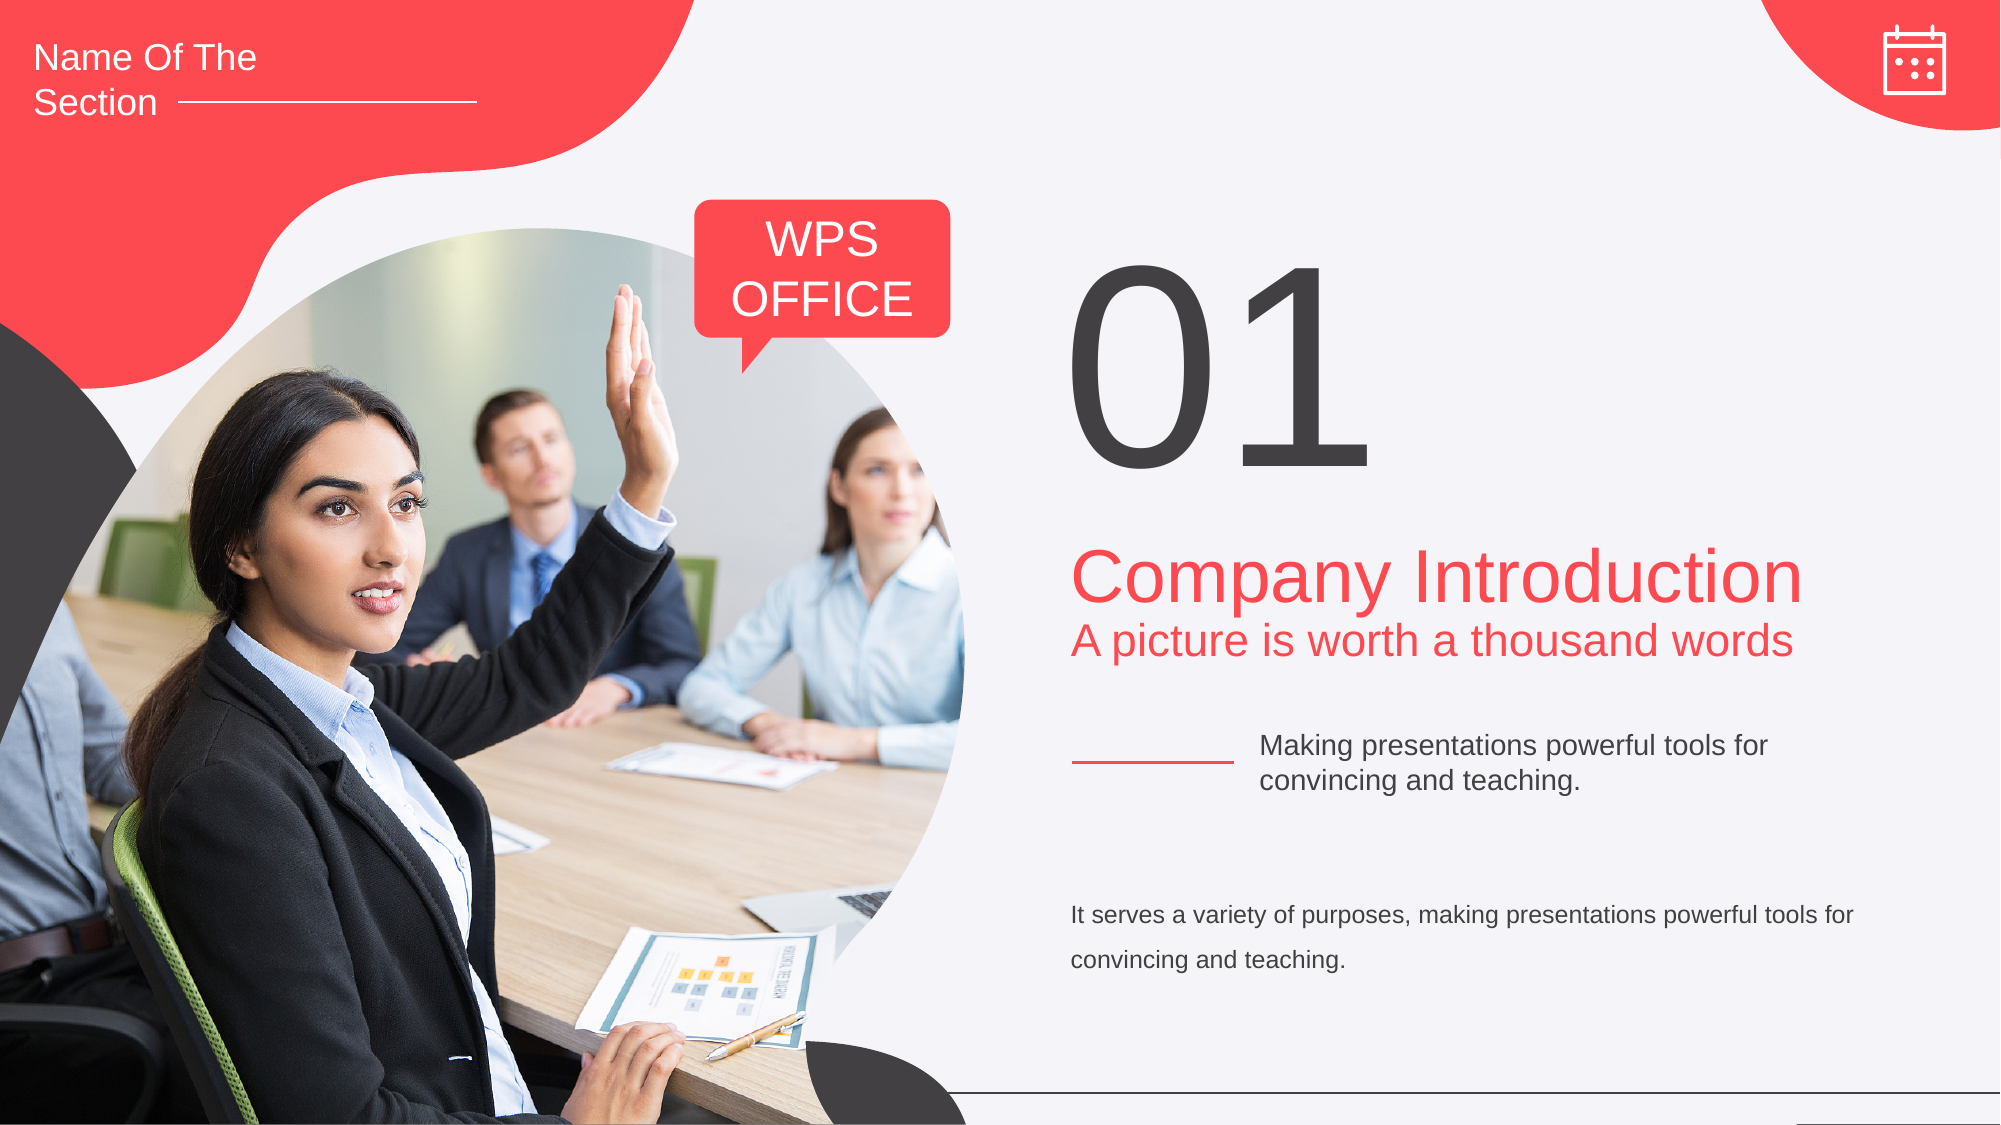

Name Of The Section
WPS OFFICE

01
Company Introduction
A picture is worth a thousand words
Making presentations powerful tools for convincing and teaching.
It serves a variety of purposes, making presentations powerful tools for convincing and teaching.